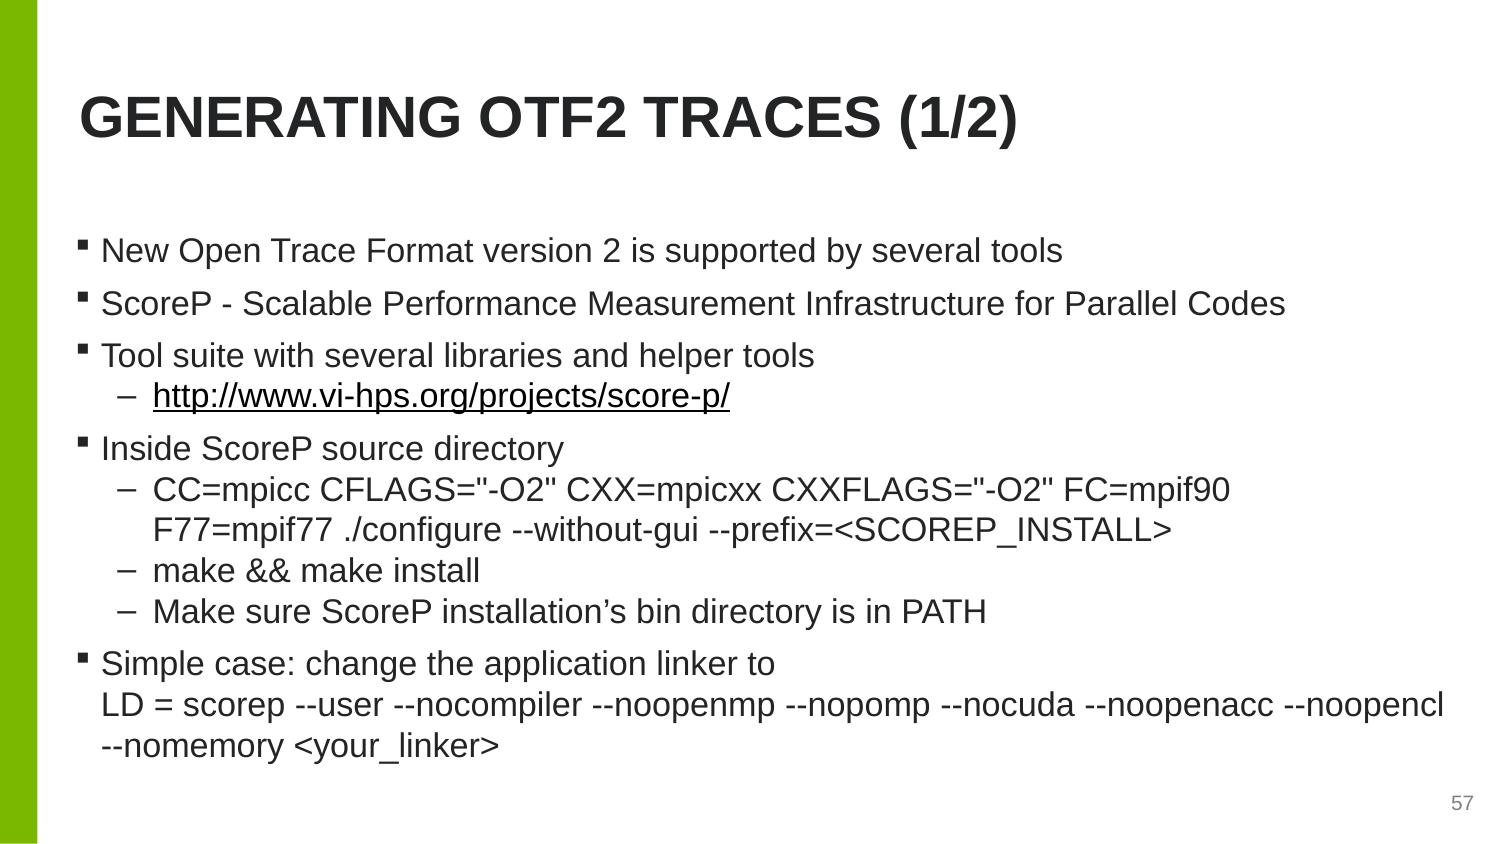

# Generating OTF2 traces (1/2)
New Open Trace Format version 2 is supported by several tools
ScoreP - Scalable Performance Measurement Infrastructure for Parallel Codes
Tool suite with several libraries and helper tools
http://www.vi-hps.org/projects/score-p/
Inside ScoreP source directory
CC=mpicc CFLAGS="-O2" CXX=mpicxx CXXFLAGS="-O2" FC=mpif90 F77=mpif77 ./configure --without-gui --prefix=<SCOREP_INSTALL>
make && make install
Make sure ScoreP installation’s bin directory is in PATH
Simple case: change the application linker to
LD = scorep --user --nocompiler --noopenmp --nopomp --nocuda --noopenacc --noopencl --nomemory <your_linker>

57